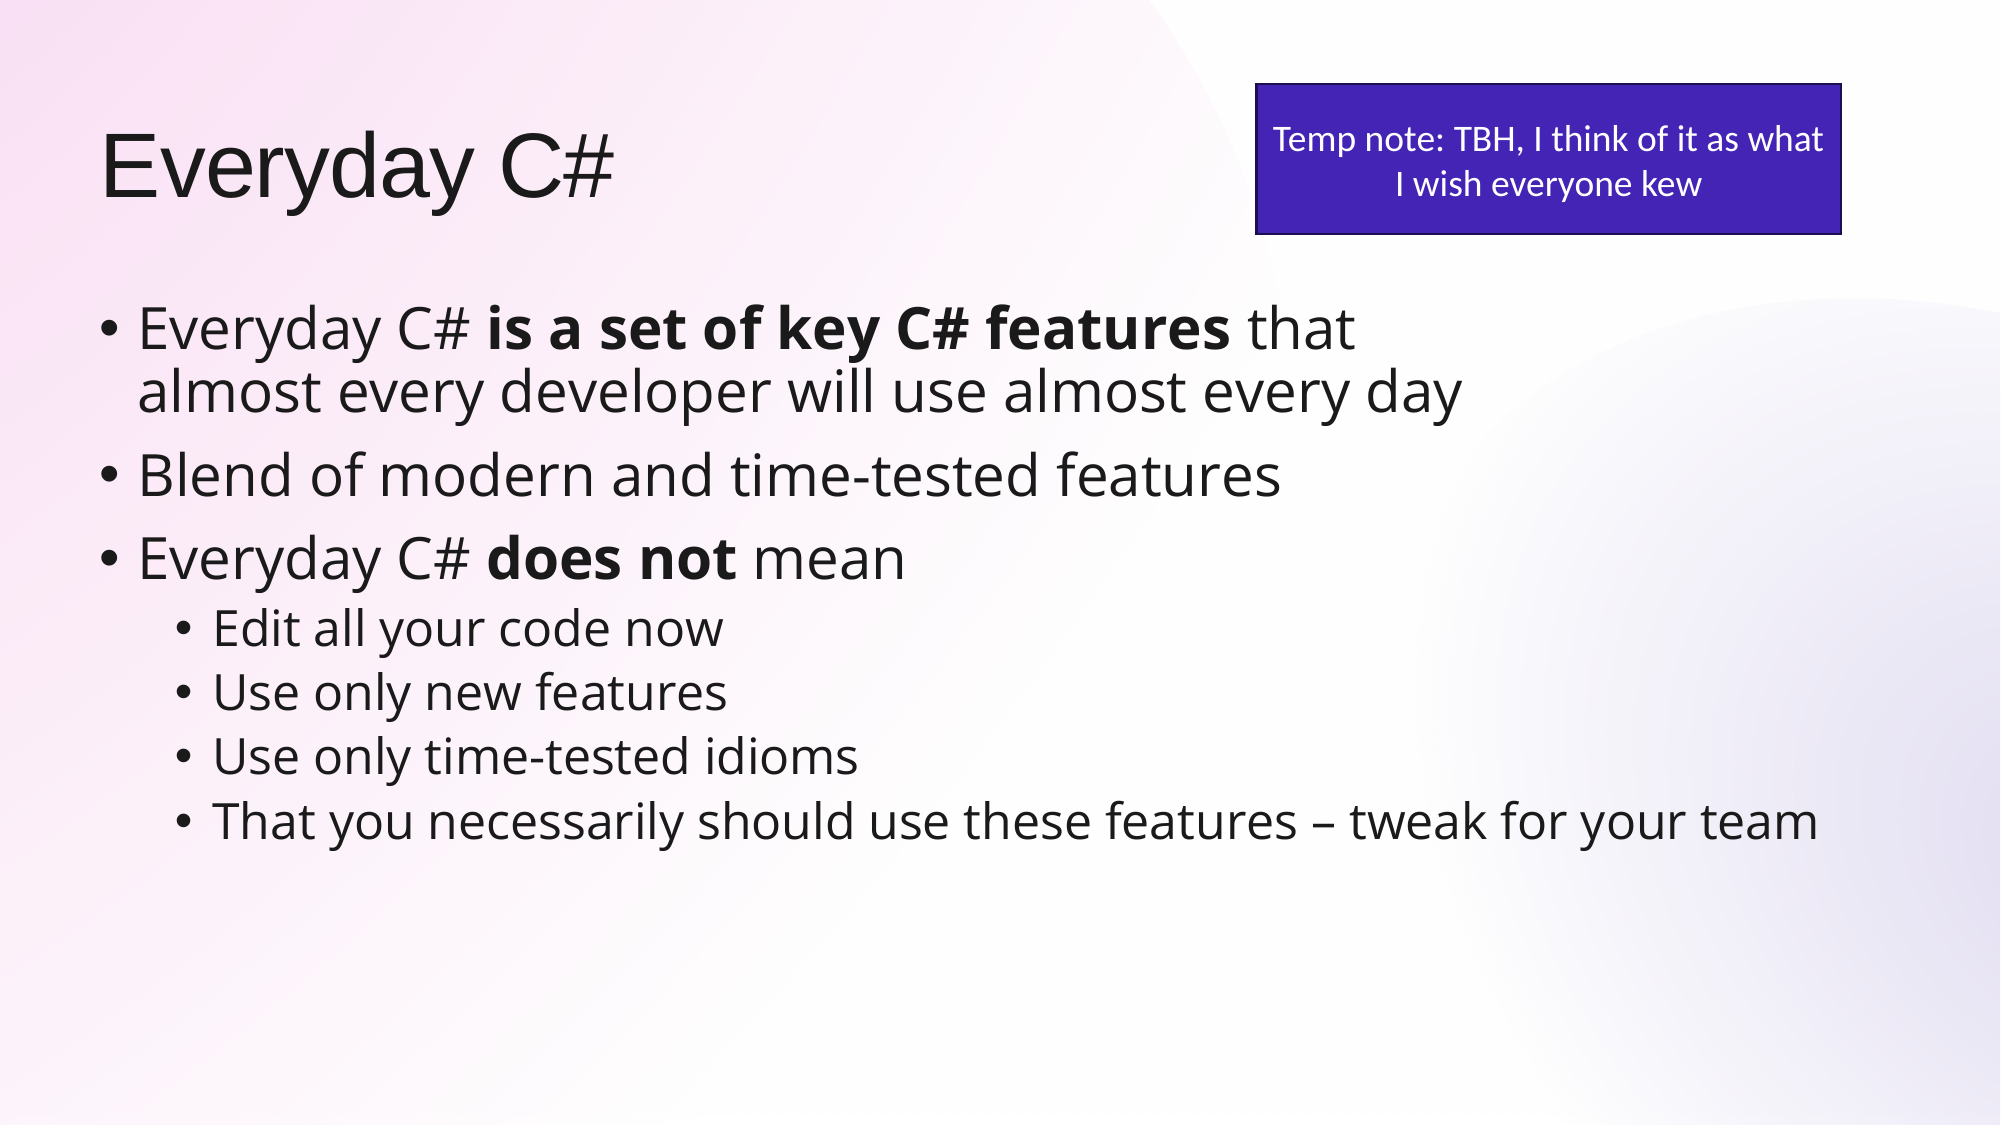

Temp note: TBH, I think of it as what I wish everyone kew
# Everyday C#
Everyday C# is a set of key C# features that
almost every developer will use almost every day
Blend of modern and time-tested features
Everyday C# does not mean
Edit all your code now
Use only new features
Use only time-tested idioms
That you necessarily should use these features – tweak for your team